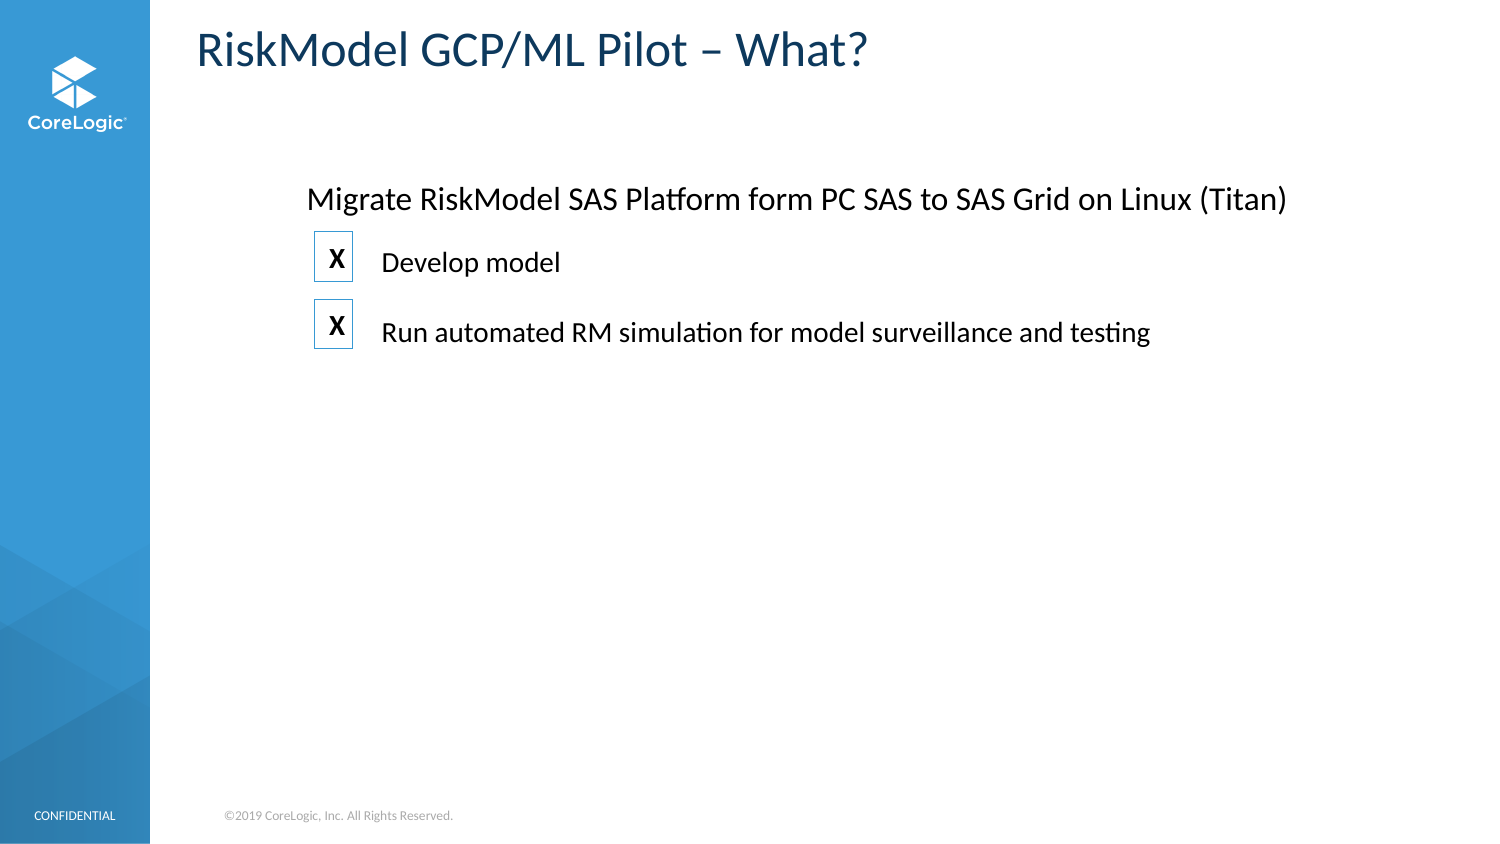

# RiskModel GCP/ML Pilot – What?
Migrate RiskModel SAS Platform form PC SAS to SAS Grid on Linux (Titan)

Develop model

Run automated RM simulation for model surveillance and testing

X
X